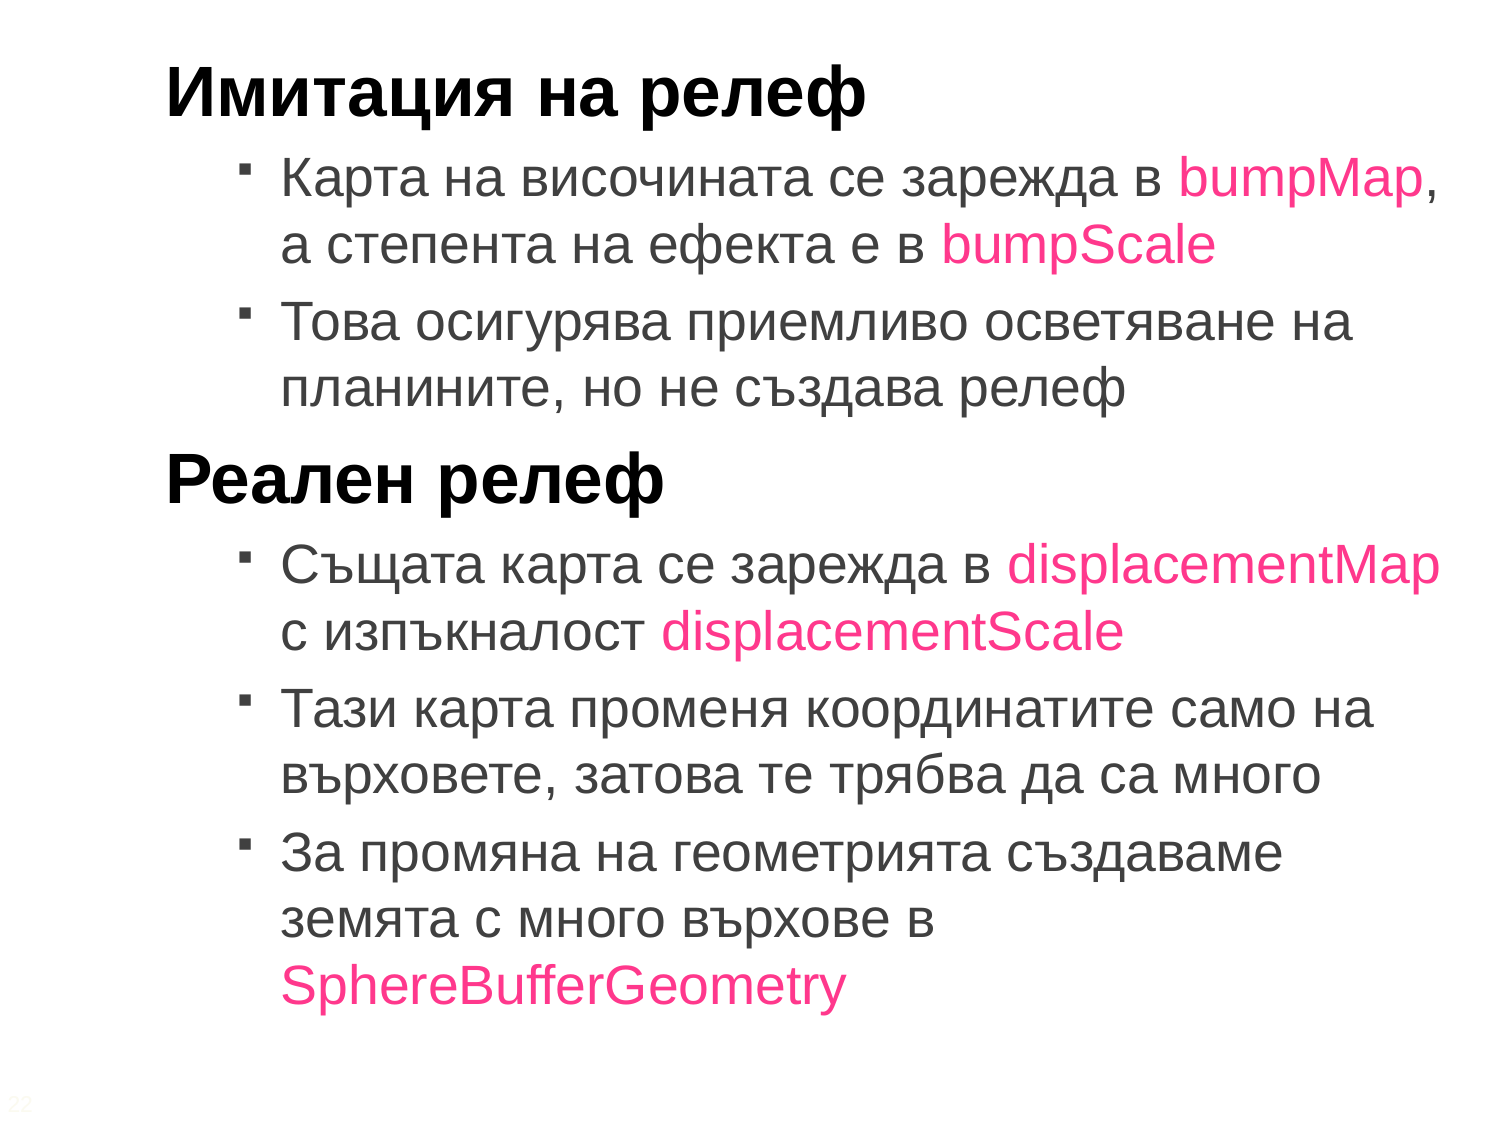

Имитация на релеф
Карта на височината се зарежда в bumpMap, а степента на ефекта е в bumpScale
Това осигурява приемливо осветяване на планините, но не създава релеф
Реален релеф
Същата карта се зарежда в displacementMap с изпъкналост displacementScale
Тази карта променя координатите само на върховете, затова те трябва да са много
За промяна на геометрията създаваме земята с много върхове в SphereBufferGeometry